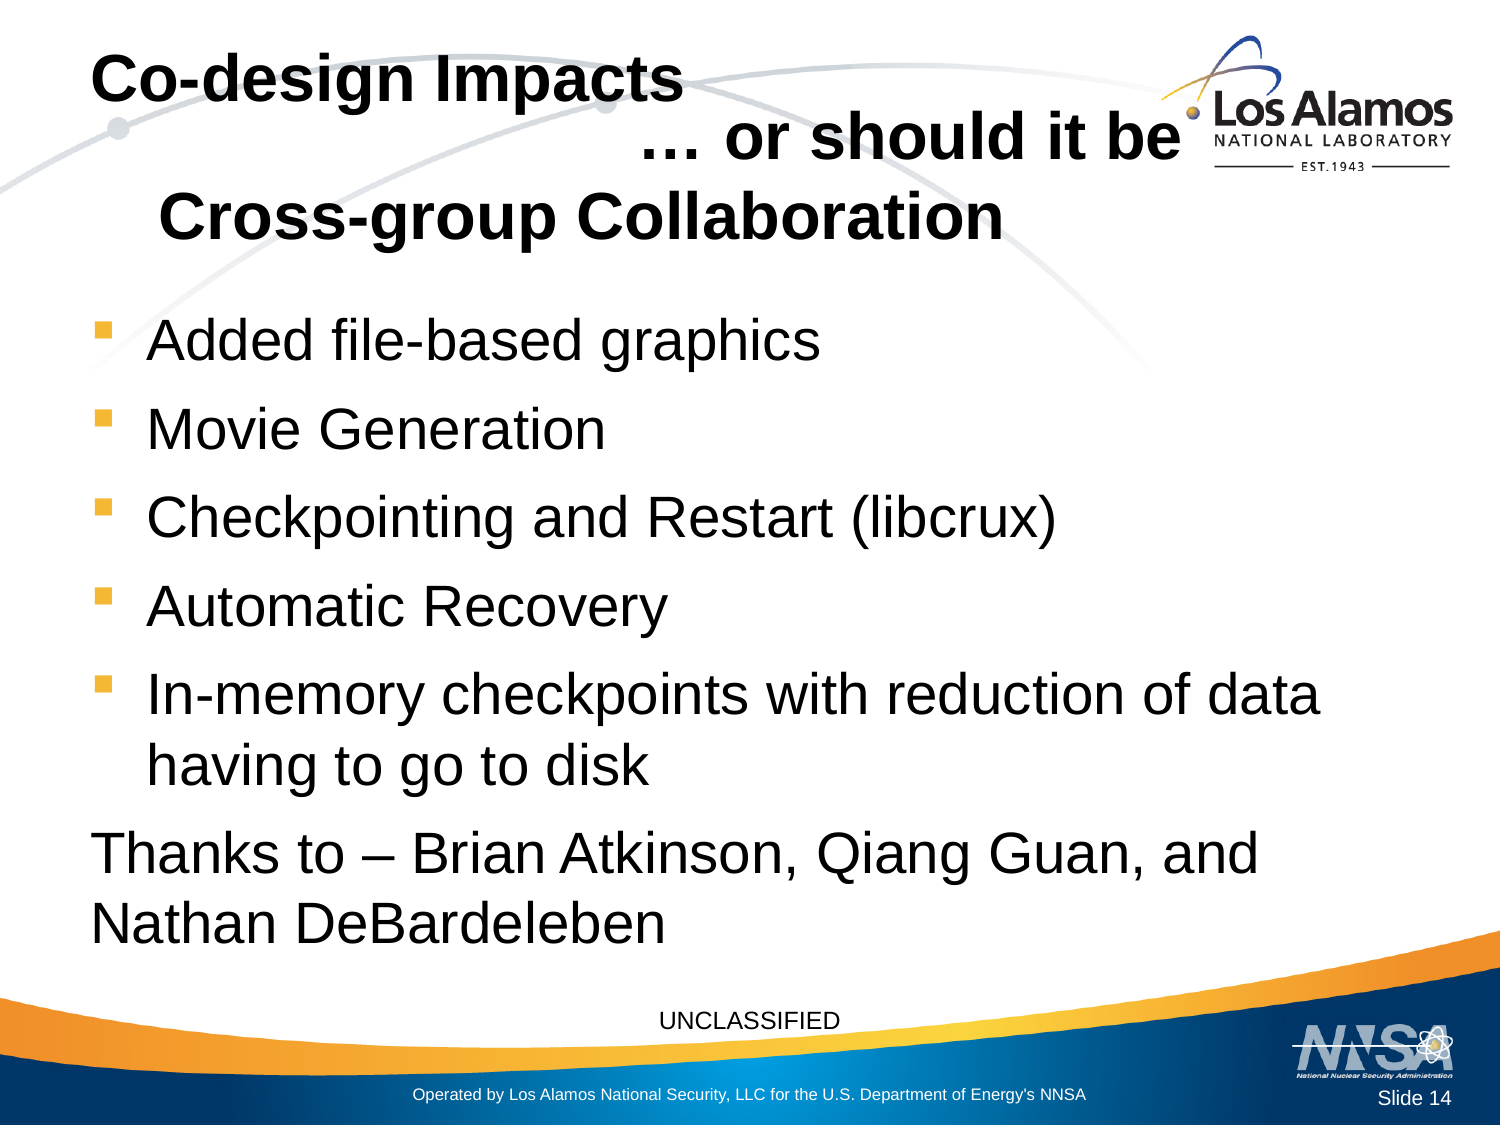

# Co-design Impacts
                          … or should it be
Cross-group Collaboration
Added file-based graphics
Movie Generation
Checkpointing and Restart (libcrux)
Automatic Recovery
In-memory checkpoints with reduction of data having to go to disk
Thanks to – Brian Atkinson, Qiang Guan, and Nathan DeBardeleben
Slide 14